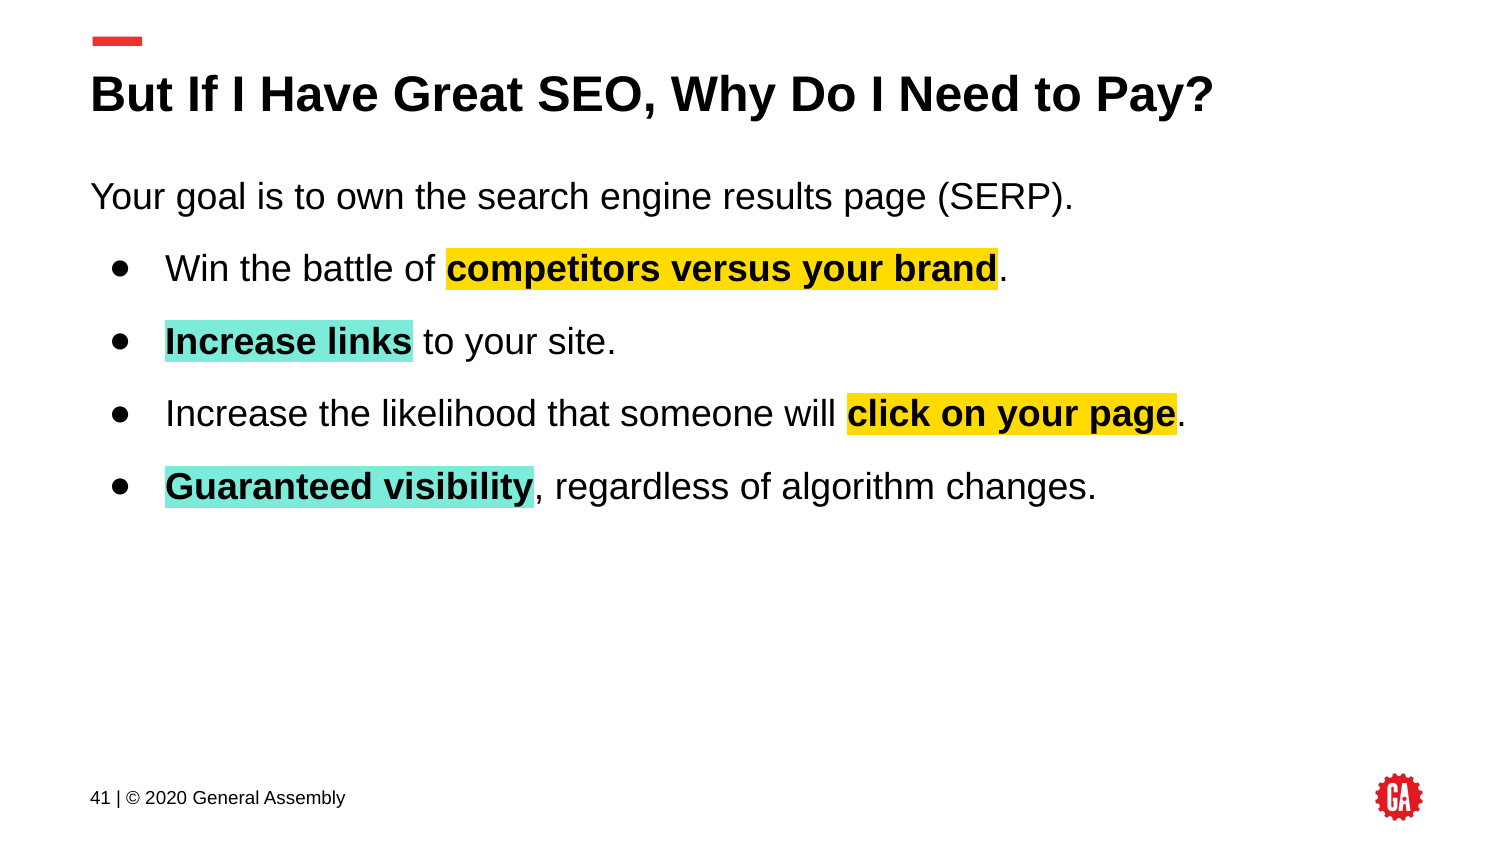

# But If I Have Great SEO, Why Do I Need to Pay?
Your goal is to own the search engine results page (SERP).
Win the battle of competitors versus your brand.
Increase links to your site.
Increase the likelihood that someone will click on your page.
Guaranteed visibility, regardless of algorithm changes.
41 | © 2020 General Assembly